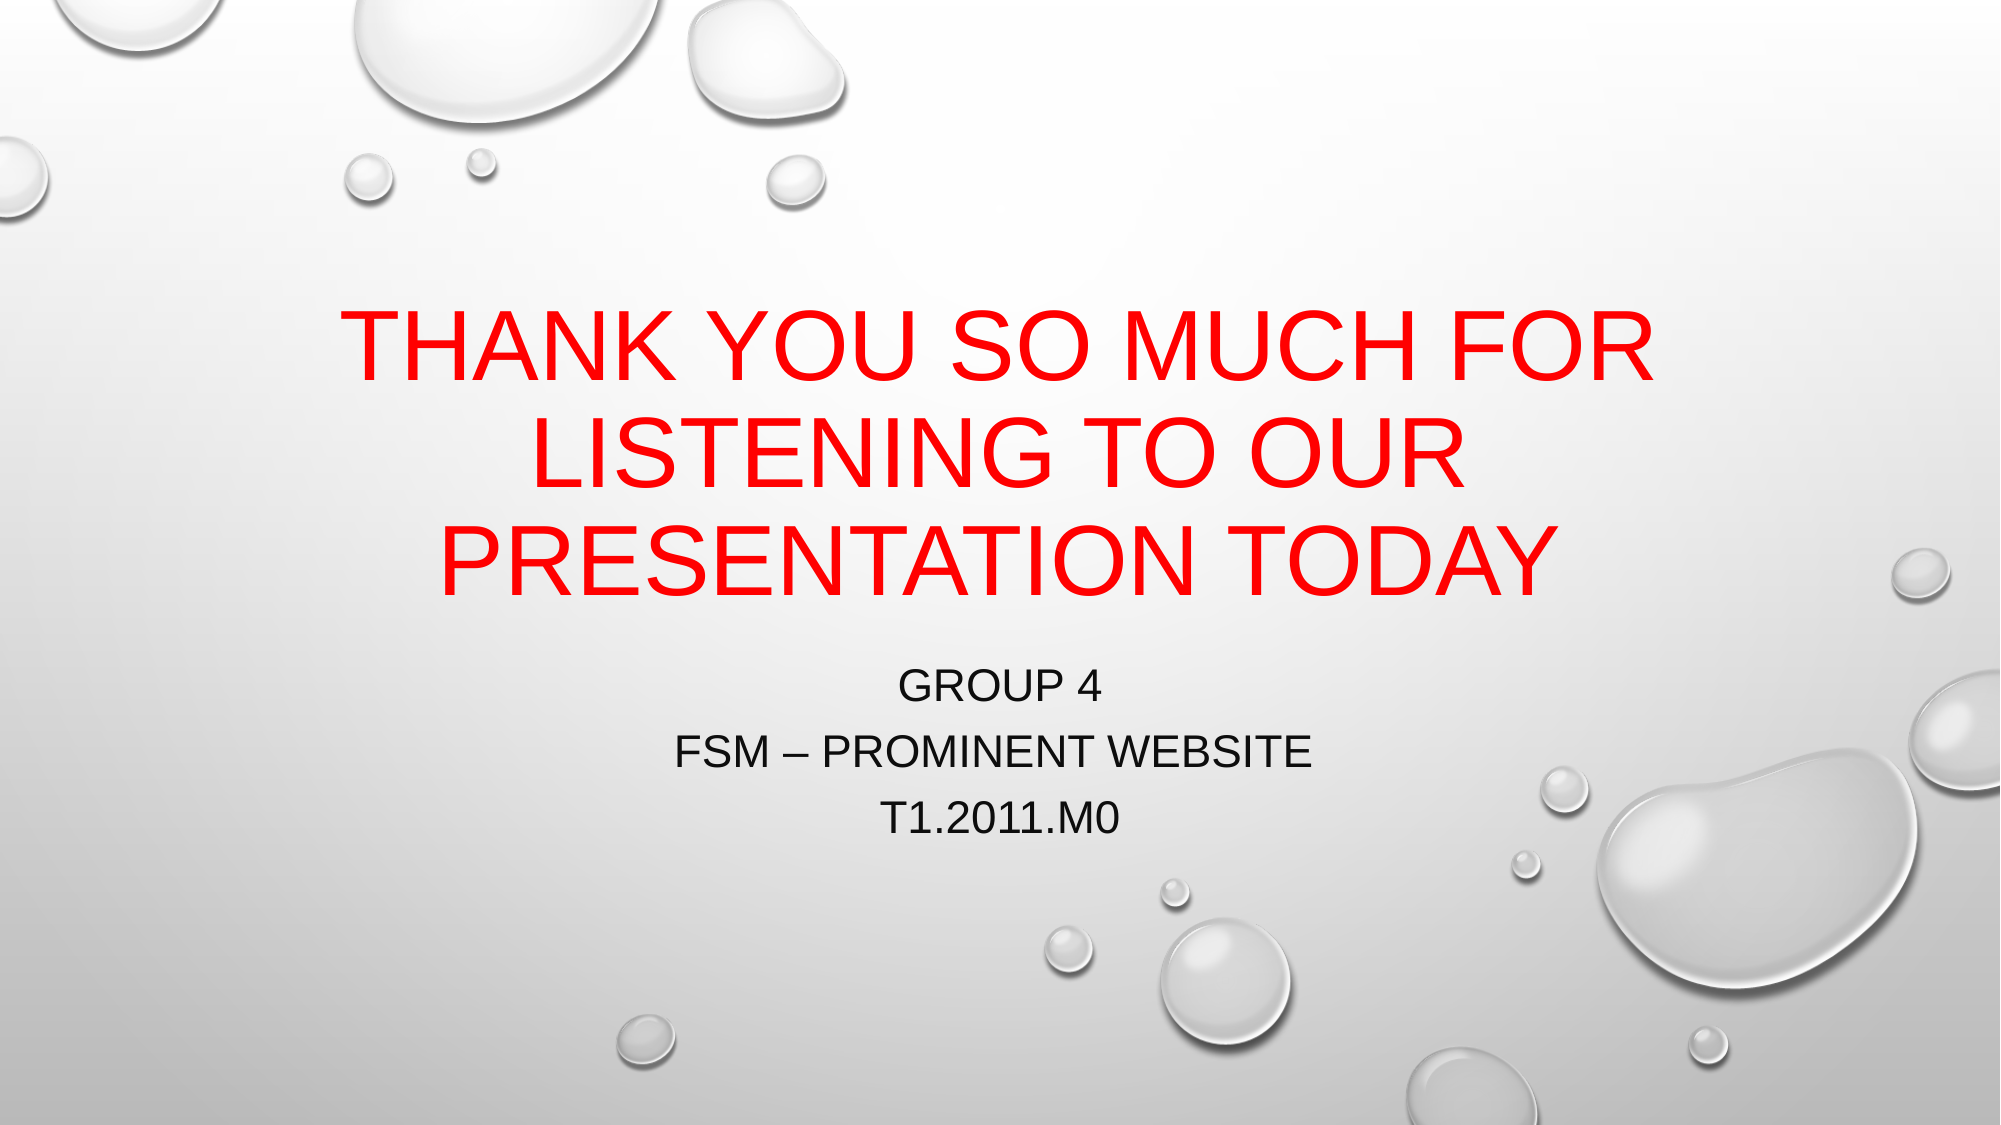

# Thank you so much for listening to our presentation today
GROUP 4
FSM – PROMINENT WEBSITE
T1.2011.M0